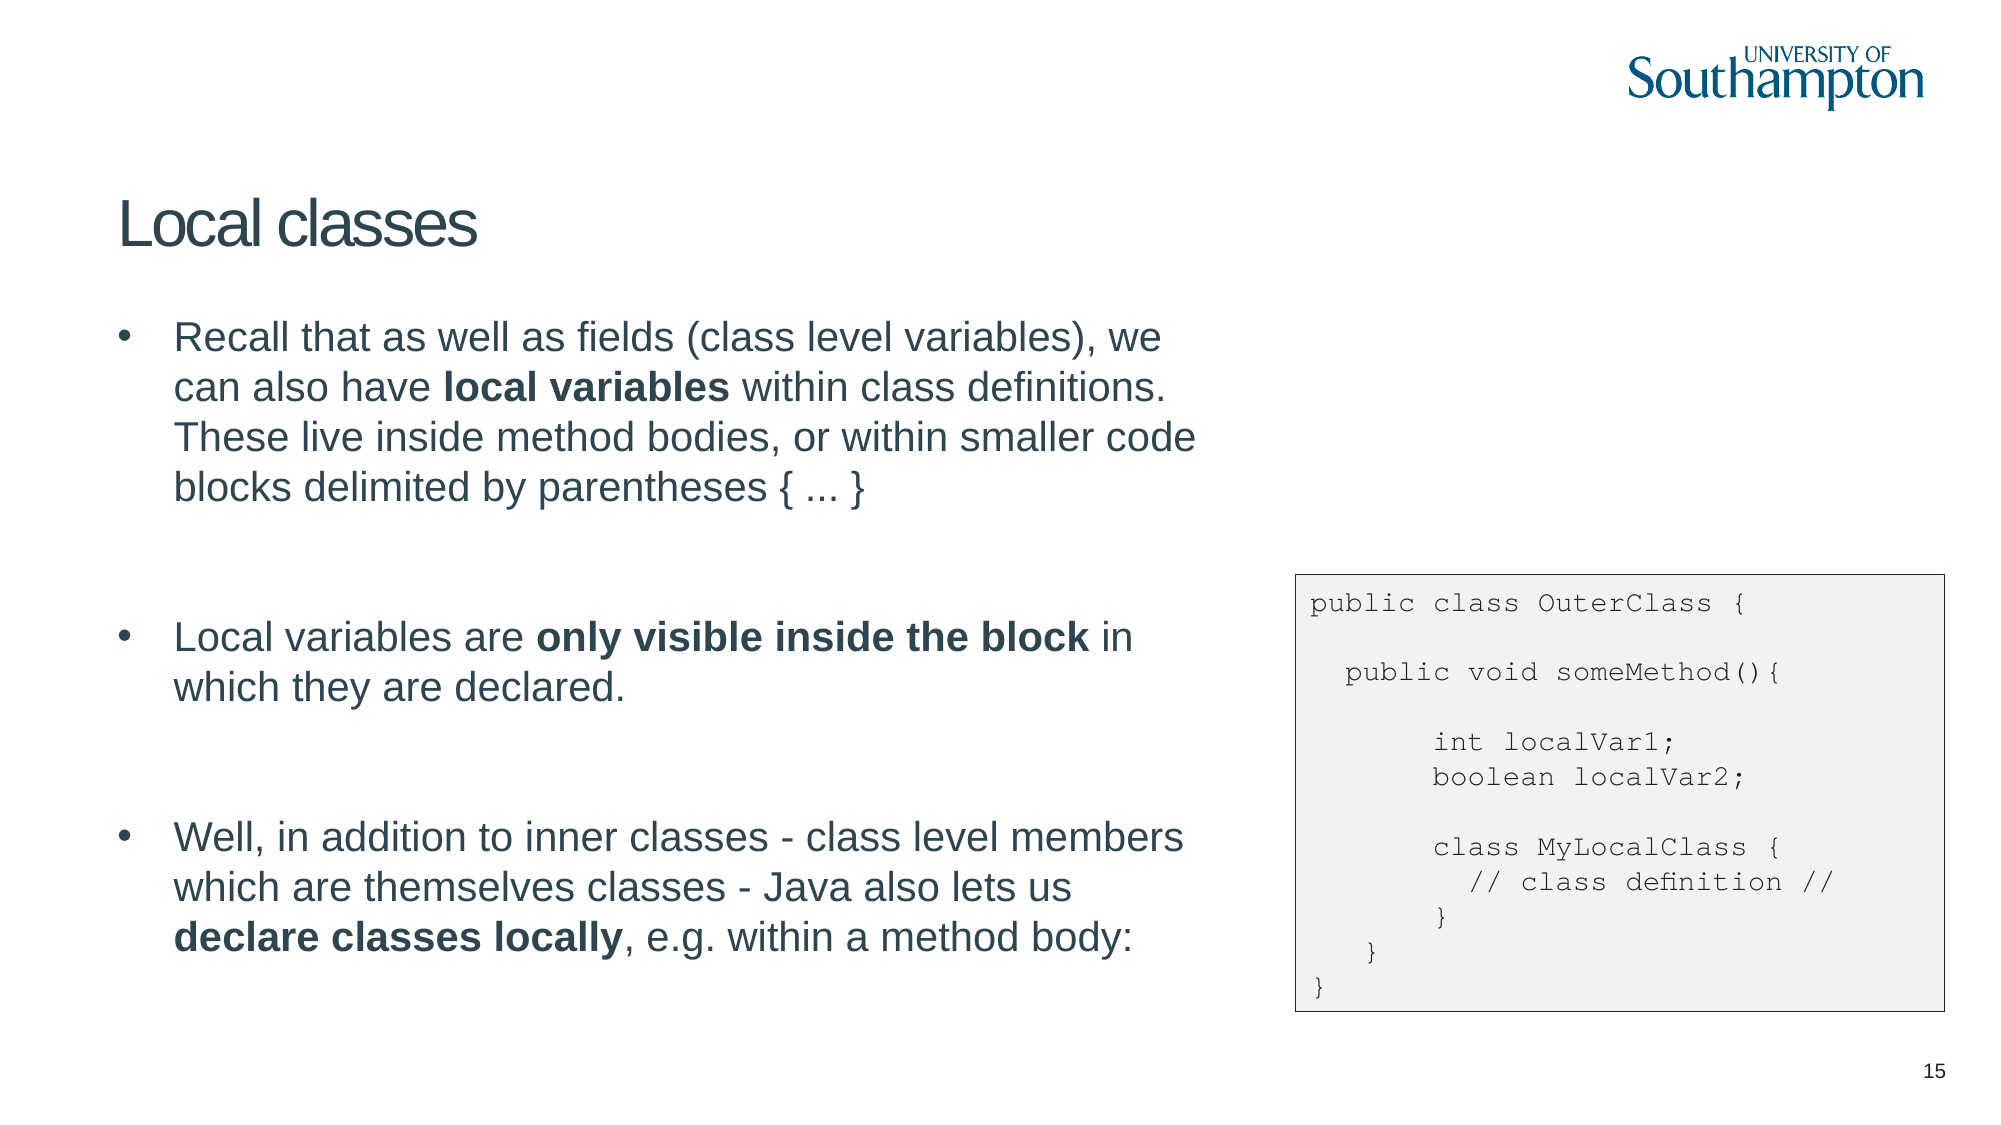

# Local classes
Recall that as well as fields (class level variables), we can also have local variables within class definitions. These live inside method bodies, or within smaller code blocks delimited by parentheses { ... }

Local variables are only visible inside the block in which they are declared.

Well, in addition to inner classes - class level members which are themselves classes - Java also lets us declare classes locally, e.g. within a method body:
public class OuterClass {

  public void someMethod(){

       int localVar1;
       boolean localVar2;

       class MyLocalClass {
         // class definition //
       }
   }
}